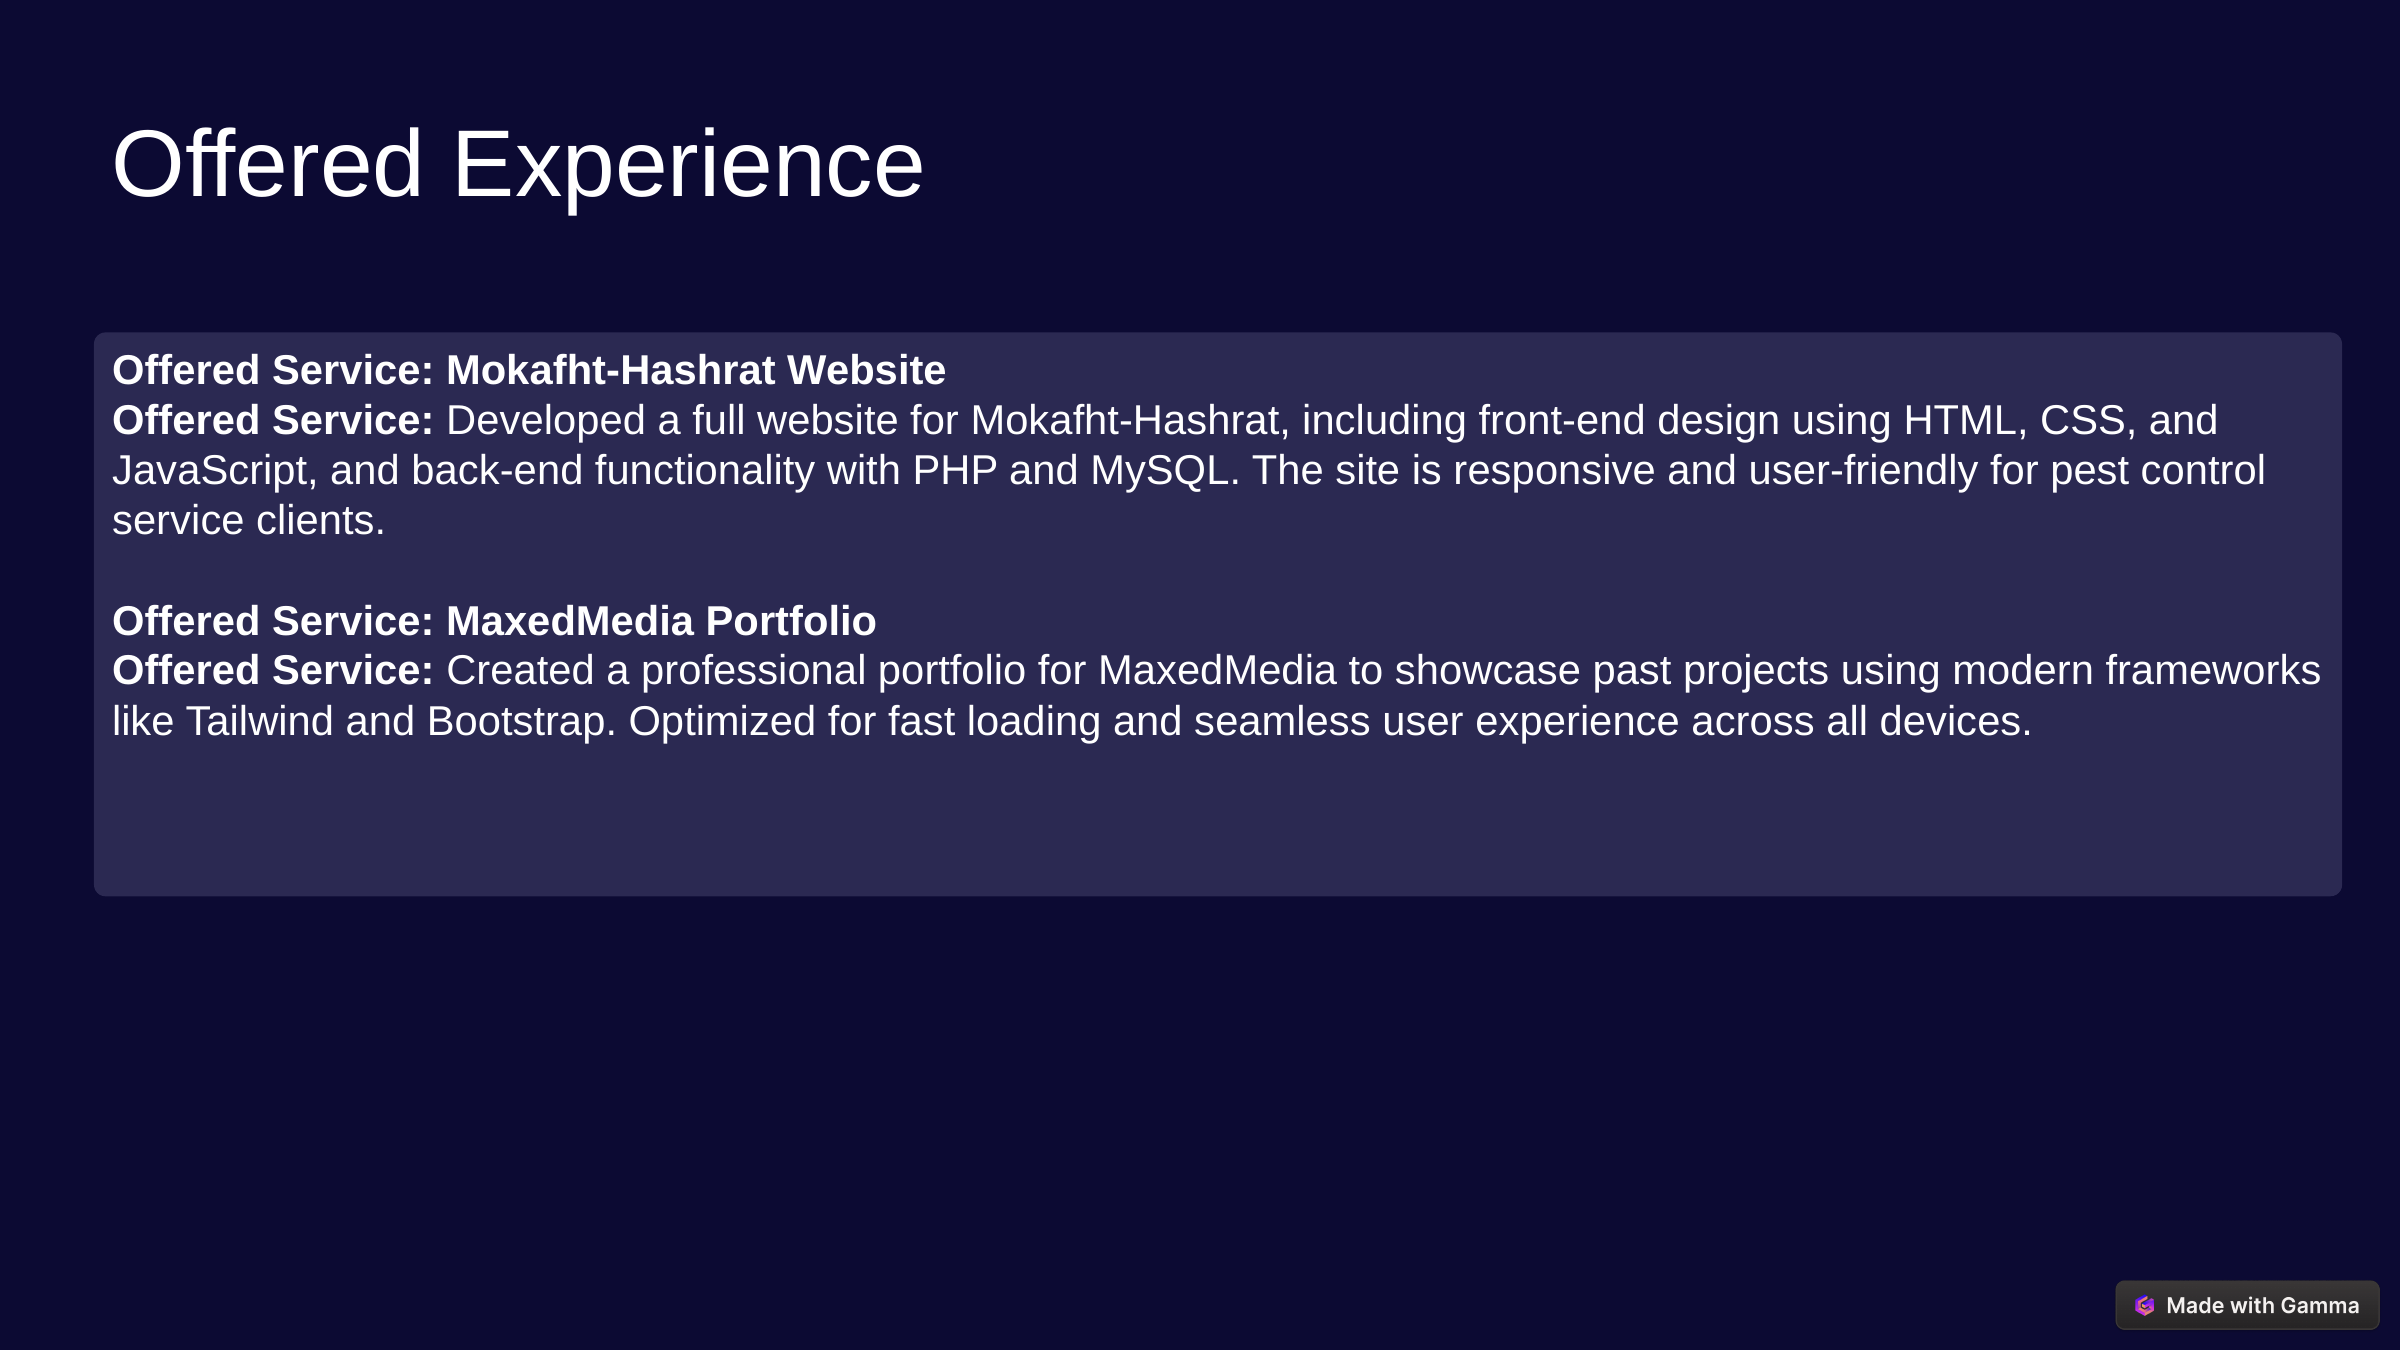

Offered Experience
Offered Service: Mokafht-Hashrat Website
Offered Service: Developed a full website for Mokafht-Hashrat, including front-end design using HTML, CSS, and JavaScript, and back-end functionality with PHP and MySQL. The site is responsive and user-friendly for pest control service clients.

Offered Service: MaxedMedia Portfolio
Offered Service: Created a professional portfolio for MaxedMedia to showcase past projects using modern frameworks like Tailwind and Bootstrap. Optimized for fast loading and seamless user experience across all devices.